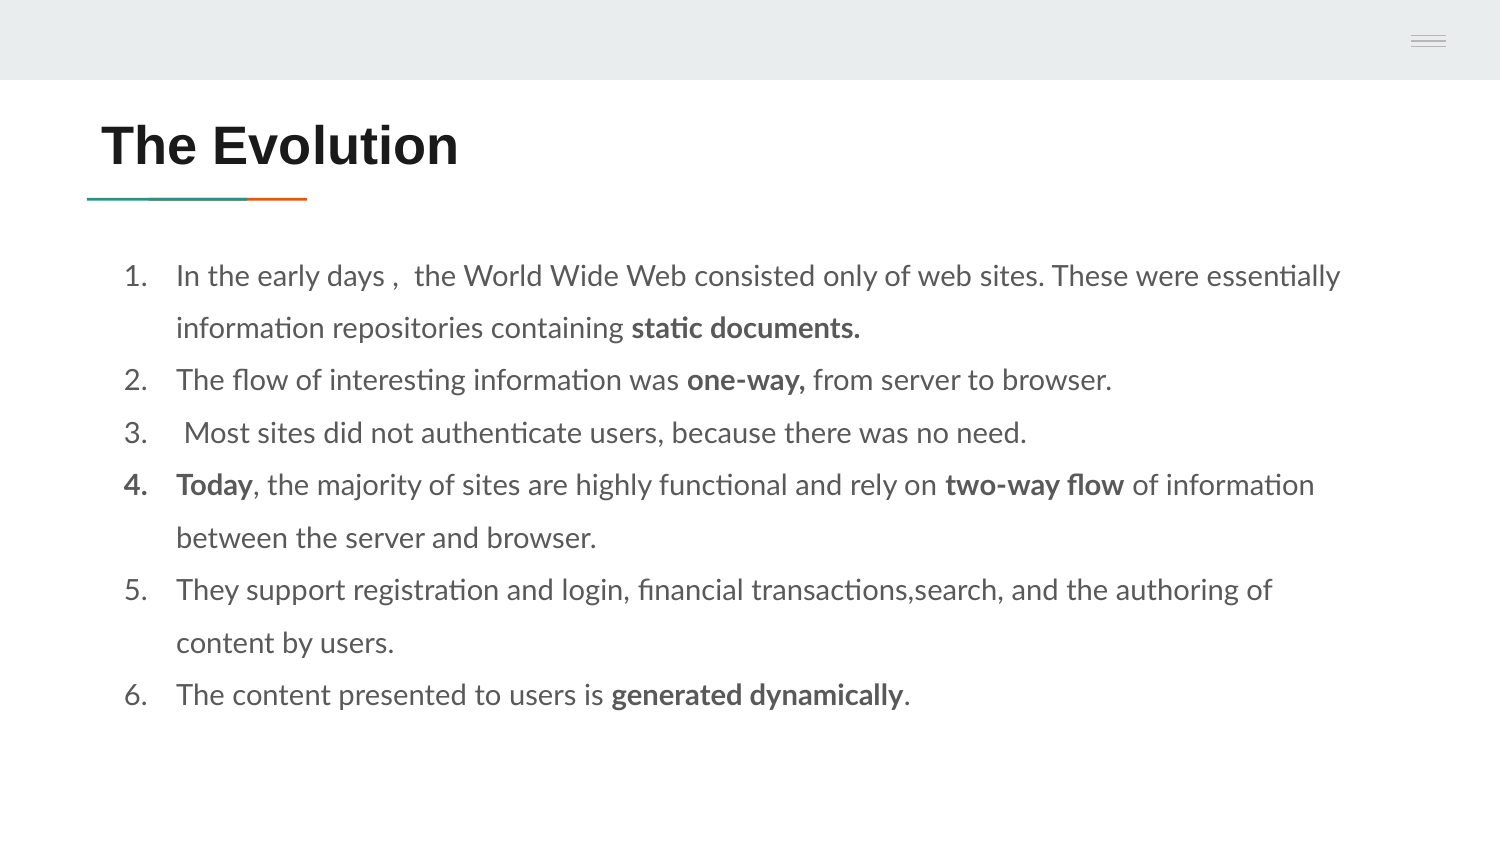

# The Evolution
In the early days ,  the World Wide Web consisted only of web sites. These were essentially information repositories containing static documents.
The flow of interesting information was one-way, from server to browser.
 Most sites did not authenticate users, because there was no need.
Today, the majority of sites are highly functional and rely on two-way flow of information between the server and browser.
They support registration and login, financial transactions,search, and the authoring of content by users.
The content presented to users is generated dynamically.